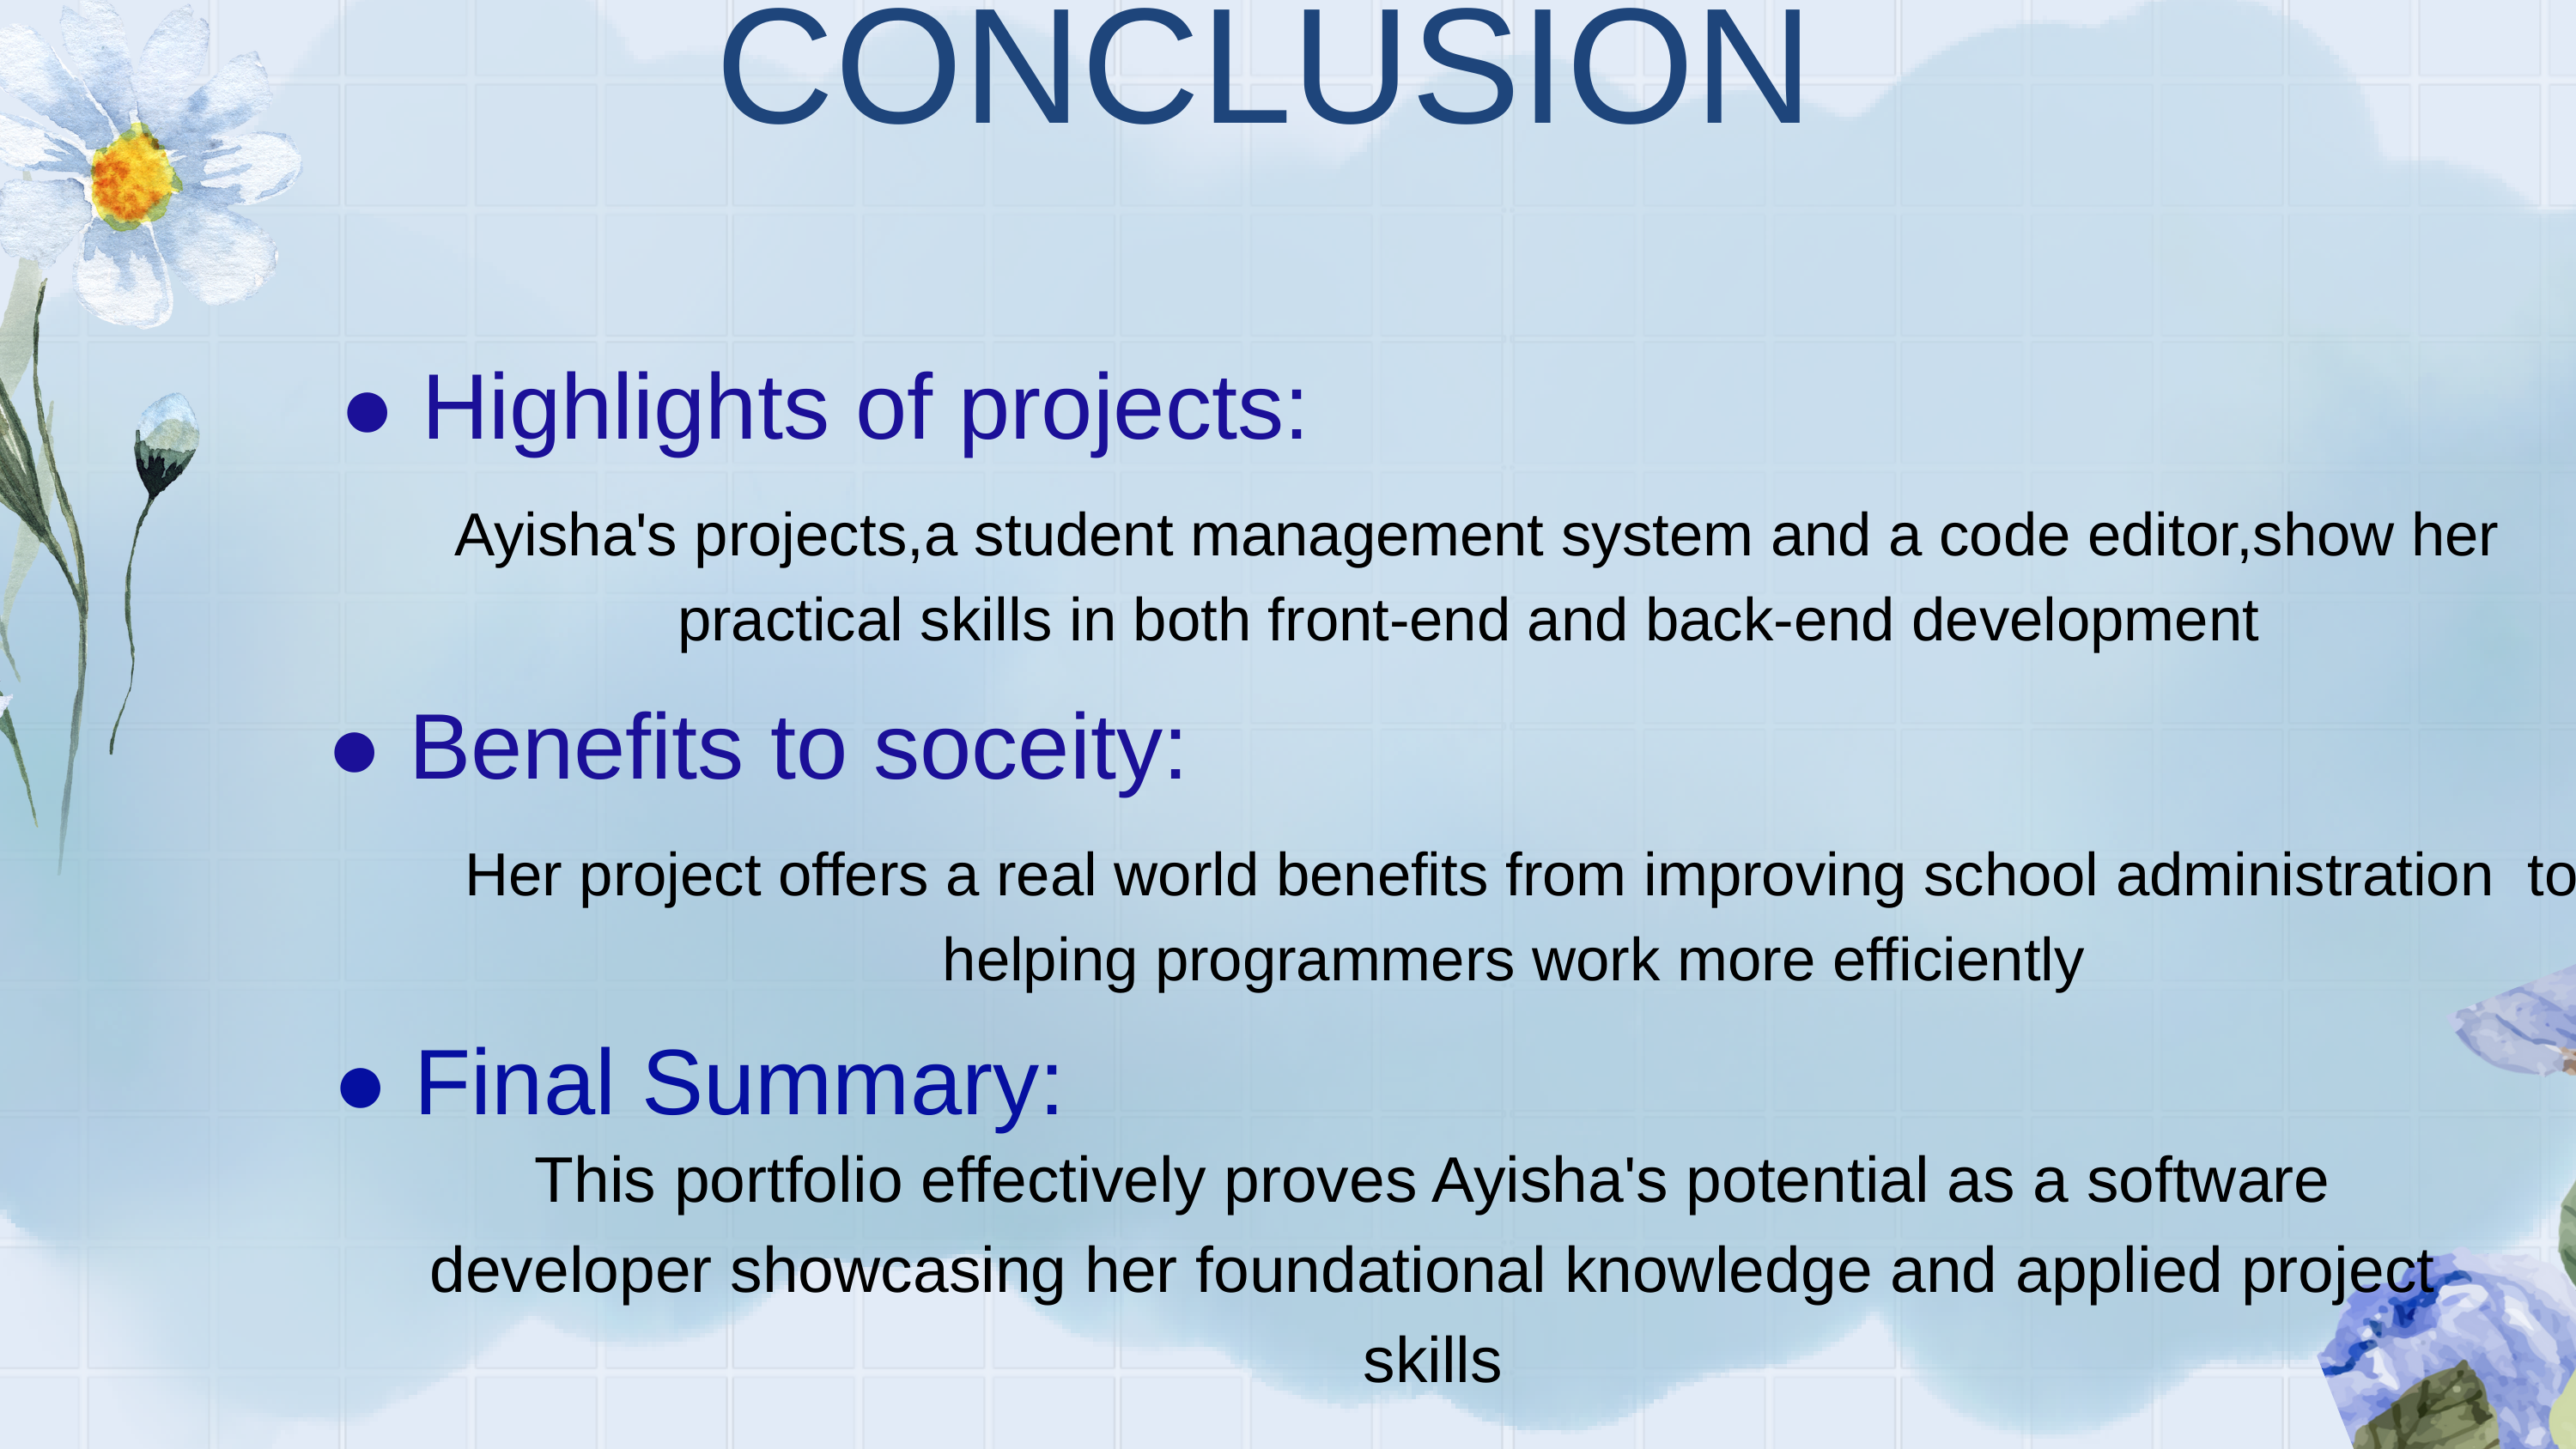

CONCLUSION

● Highlights of projects:
Ayisha's projects,a student management system and a code editor,show her practical skills in both front-end and back-end development
● Benefits to soceity:
Her project offers a real world benefits from improving school administration  to helping programmers work more efficiently

● Final Summary:
This portfolio effectively proves Ayisha's potential as a software developer showcasing her foundational knowledge and applied project skills